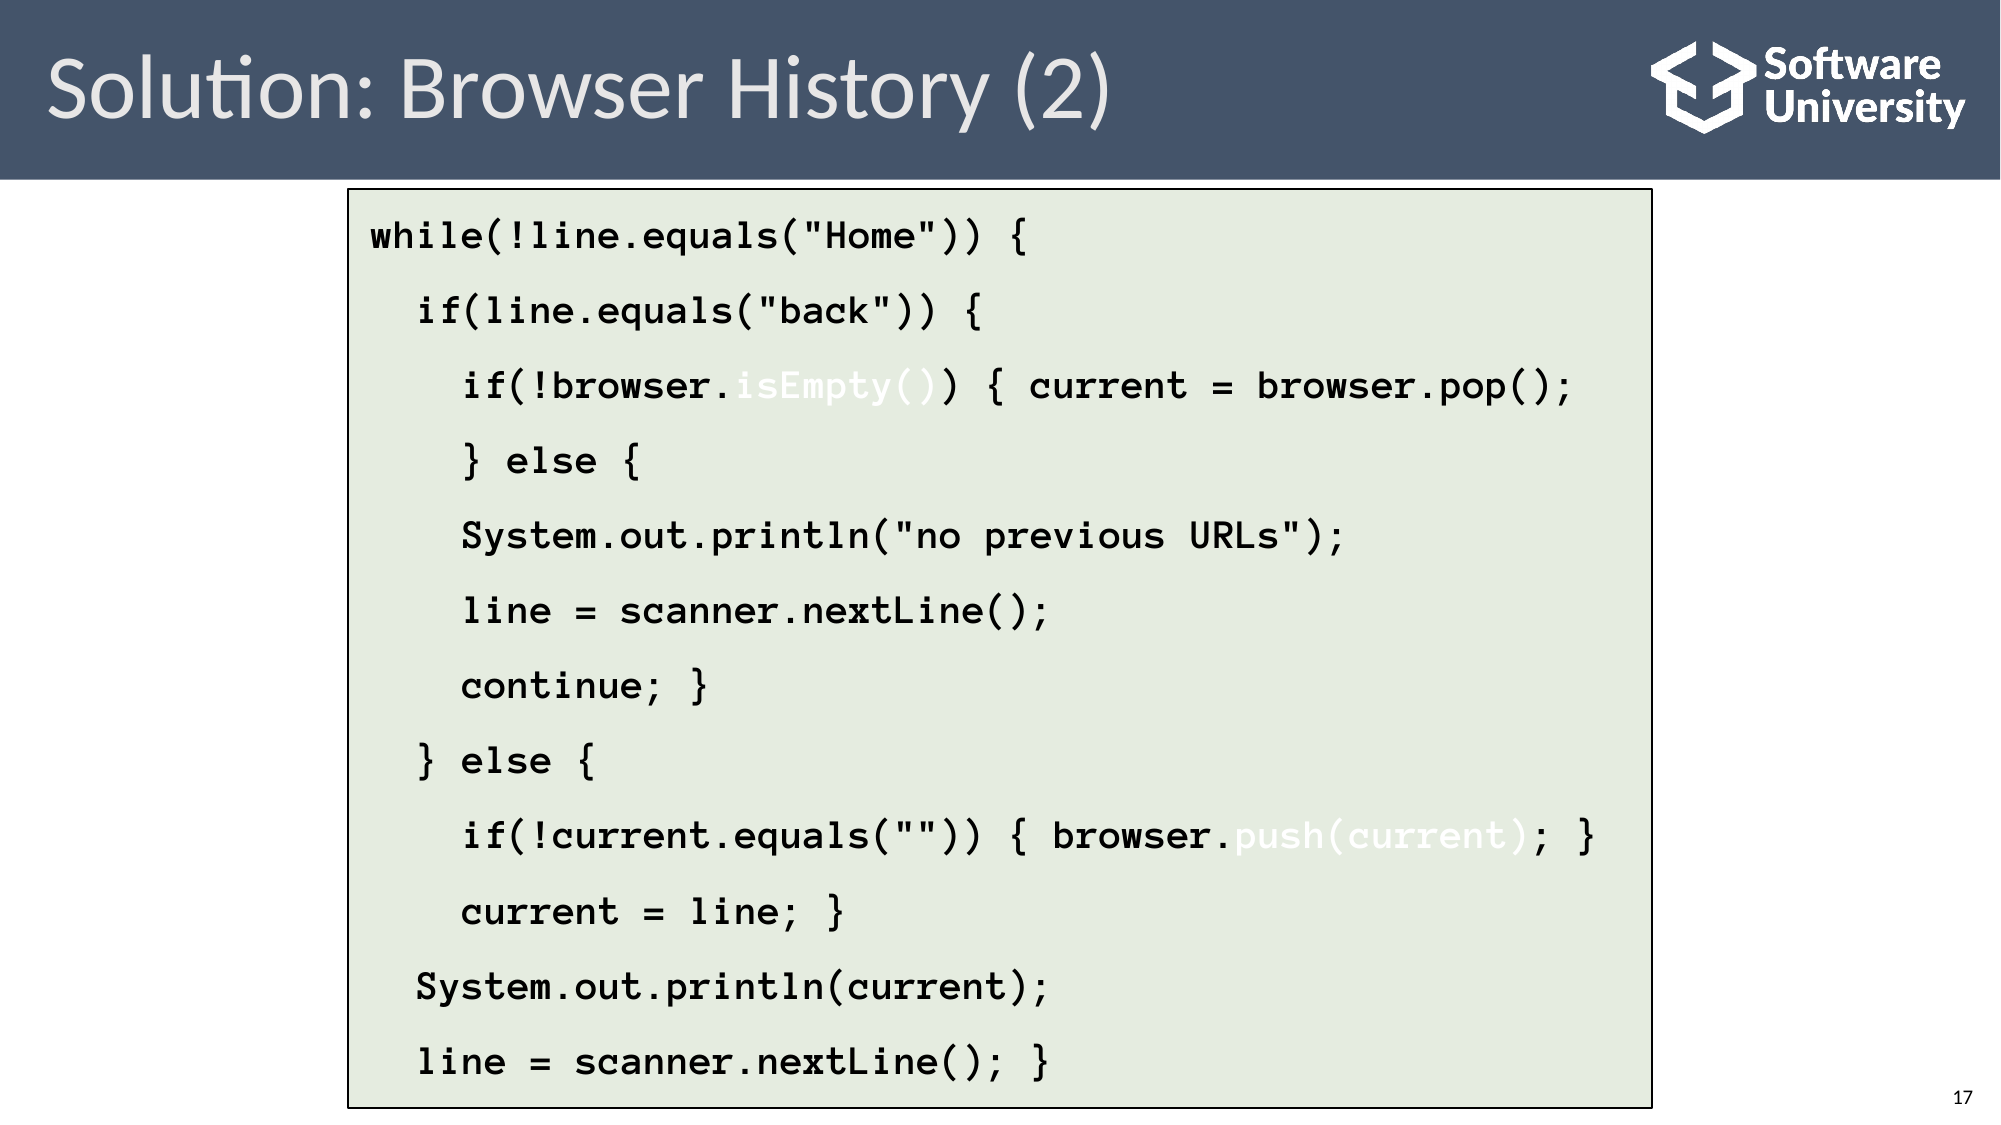

# Solution: Browser History (2)
while(!line.equals("Home")) {
  if(line.equals("back")) {
    if(!browser.isEmpty()) { current = browser.pop();
    } else {
    System.out.println("no previous URLs");
    line = scanner.nextLine();
    continue; }
  } else {
    if(!current.equals("")) { browser.push(current); }
    current = line; }
  System.out.println(current);
  line = scanner.nextLine(); }
17